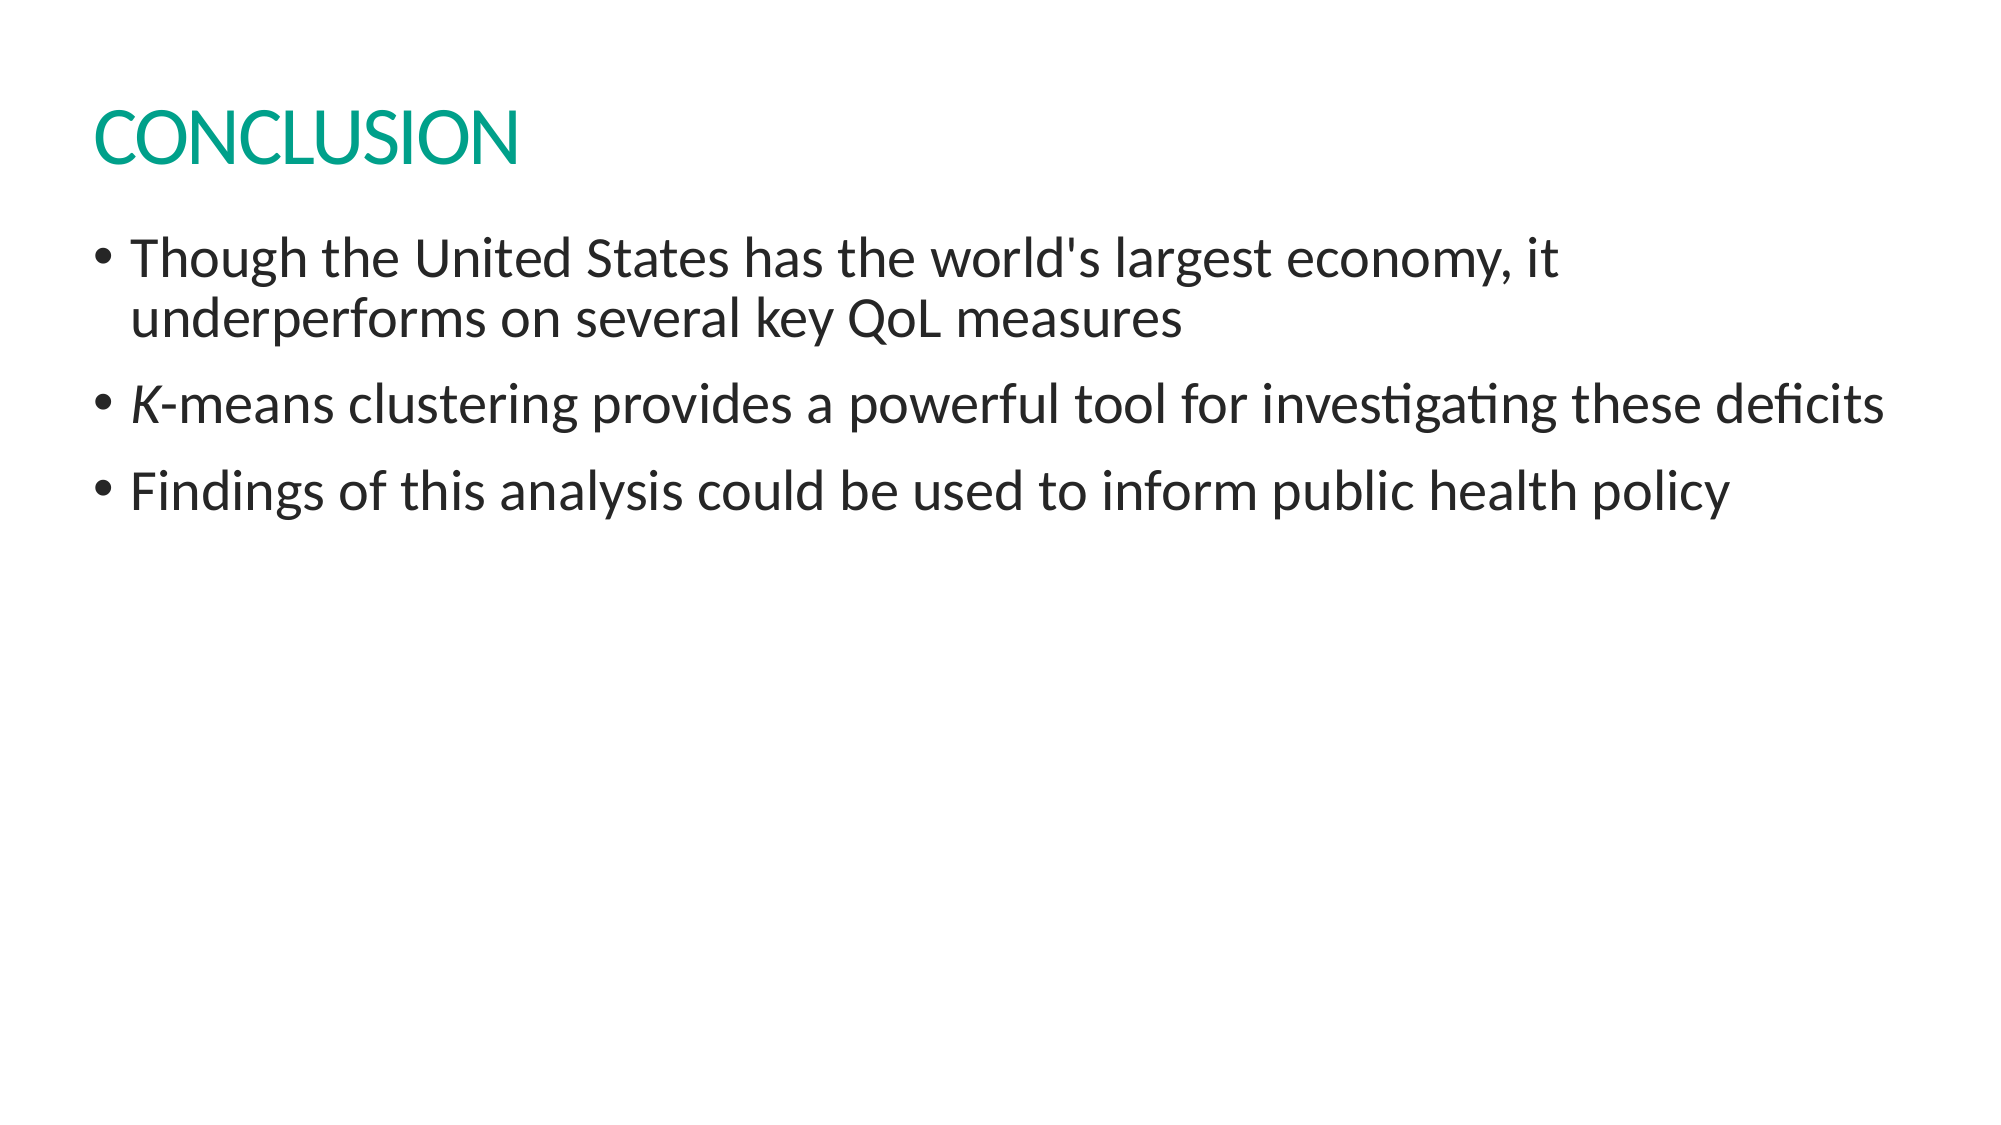

# CONCLUSION
Though the United States has the world's largest economy, it underperforms on several key QoL measures
K-means clustering provides a powerful tool for investigating these deficits
Findings of this analysis could be used to inform public health policy